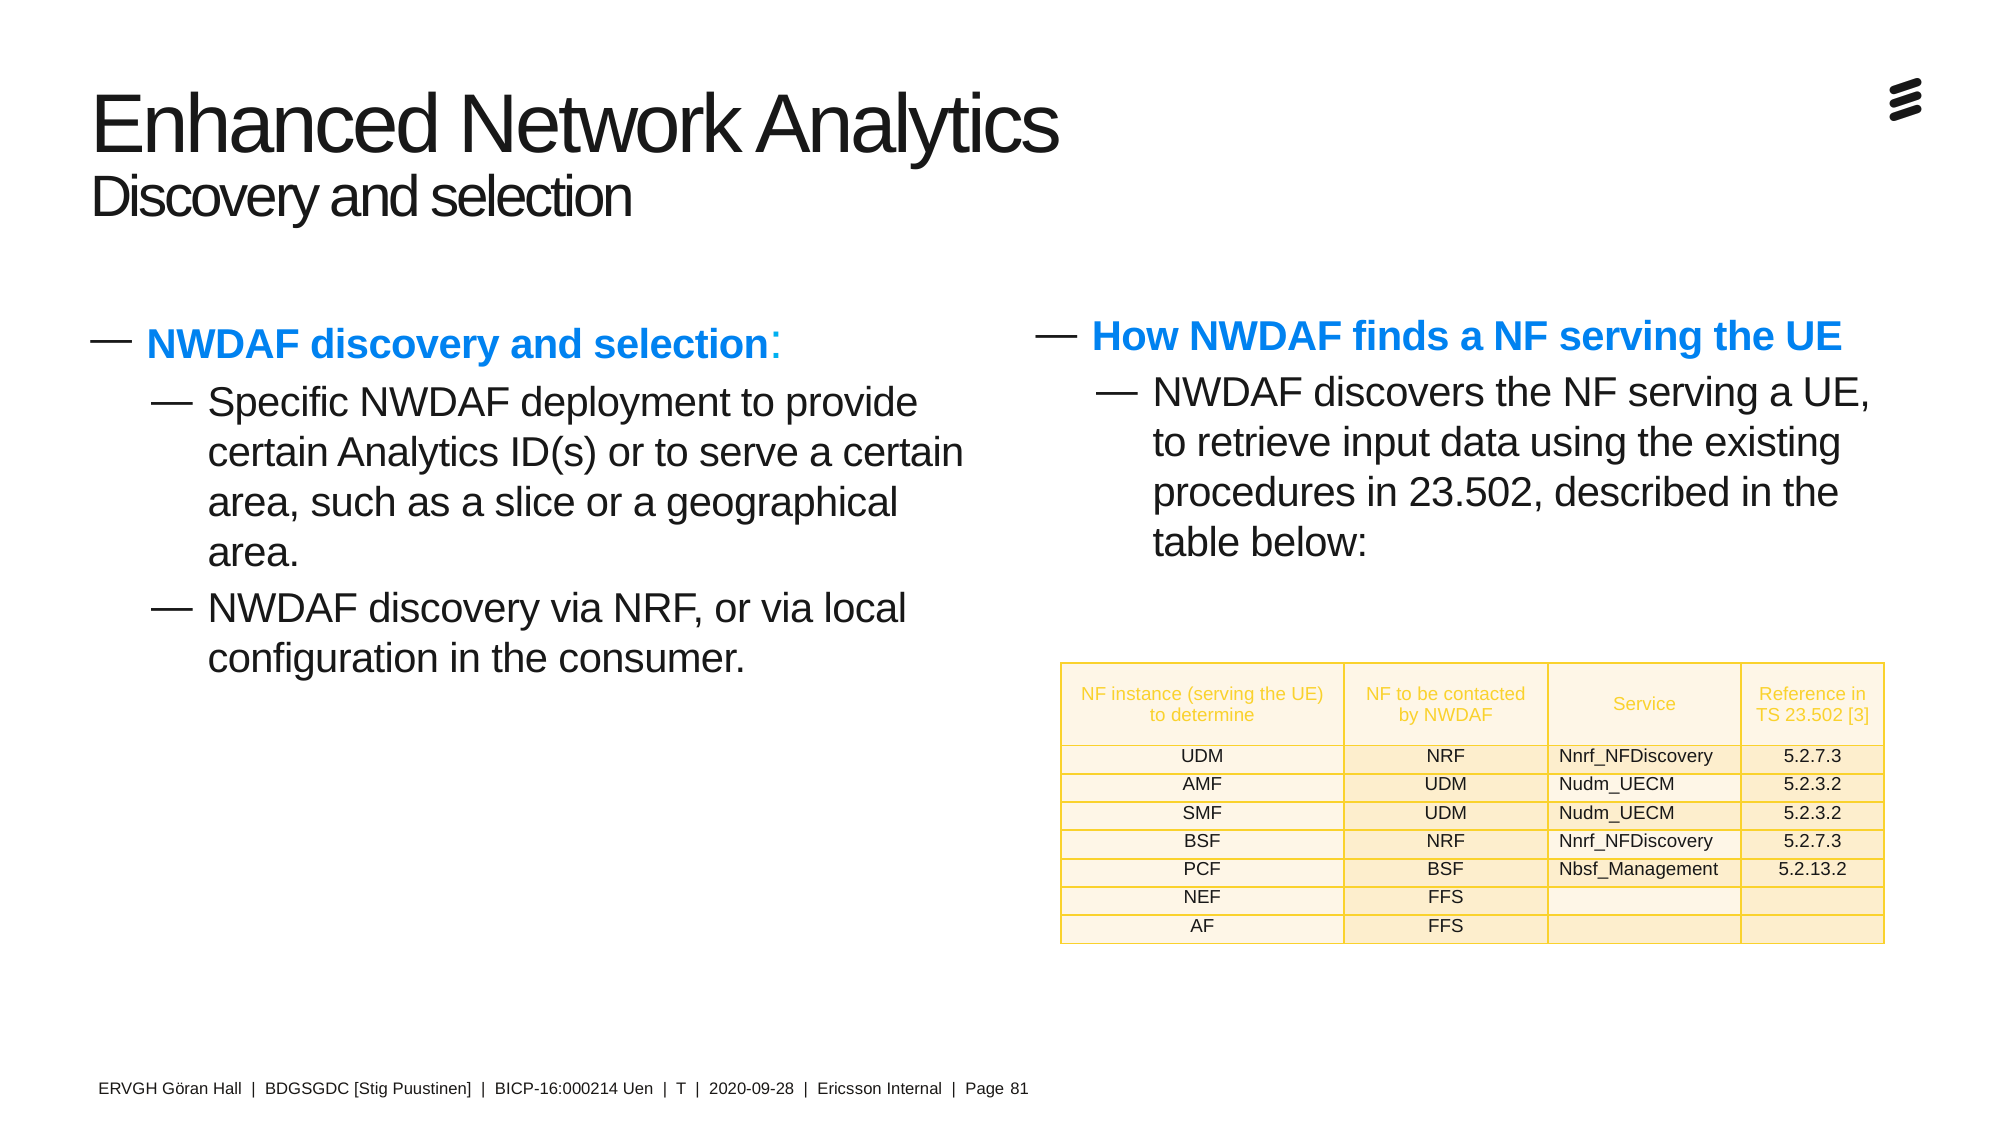

# Enhanced Network Analytics Discovery and selection
How NWDAF finds a NF serving the UE
NWDAF discovers the NF serving a UE, to retrieve input data using the existing procedures in 23.502, described in the table below:

NWDAF discovery and selection:
Specific NWDAF deployment to provide certain Analytics ID(s) or to serve a certain area, such as a slice or a geographical area.
NWDAF discovery via NRF, or via local configuration in the consumer.
| NF instance (serving the UE) to determine | NF to be contacted by NWDAF | Service | Reference in TS 23.502 [3] |
| --- | --- | --- | --- |
| UDM | NRF | Nnrf\_NFDiscovery | 5.2.7.3 |
| AMF | UDM | Nudm\_UECM | 5.2.3.2 |
| SMF | UDM | Nudm\_UECM | 5.2.3.2 |
| BSF | NRF | Nnrf\_NFDiscovery | 5.2.7.3 |
| PCF | BSF | Nbsf\_Management | 5.2.13.2 |
| NEF | FFS |  |  |
| AF | FFS |  |  |